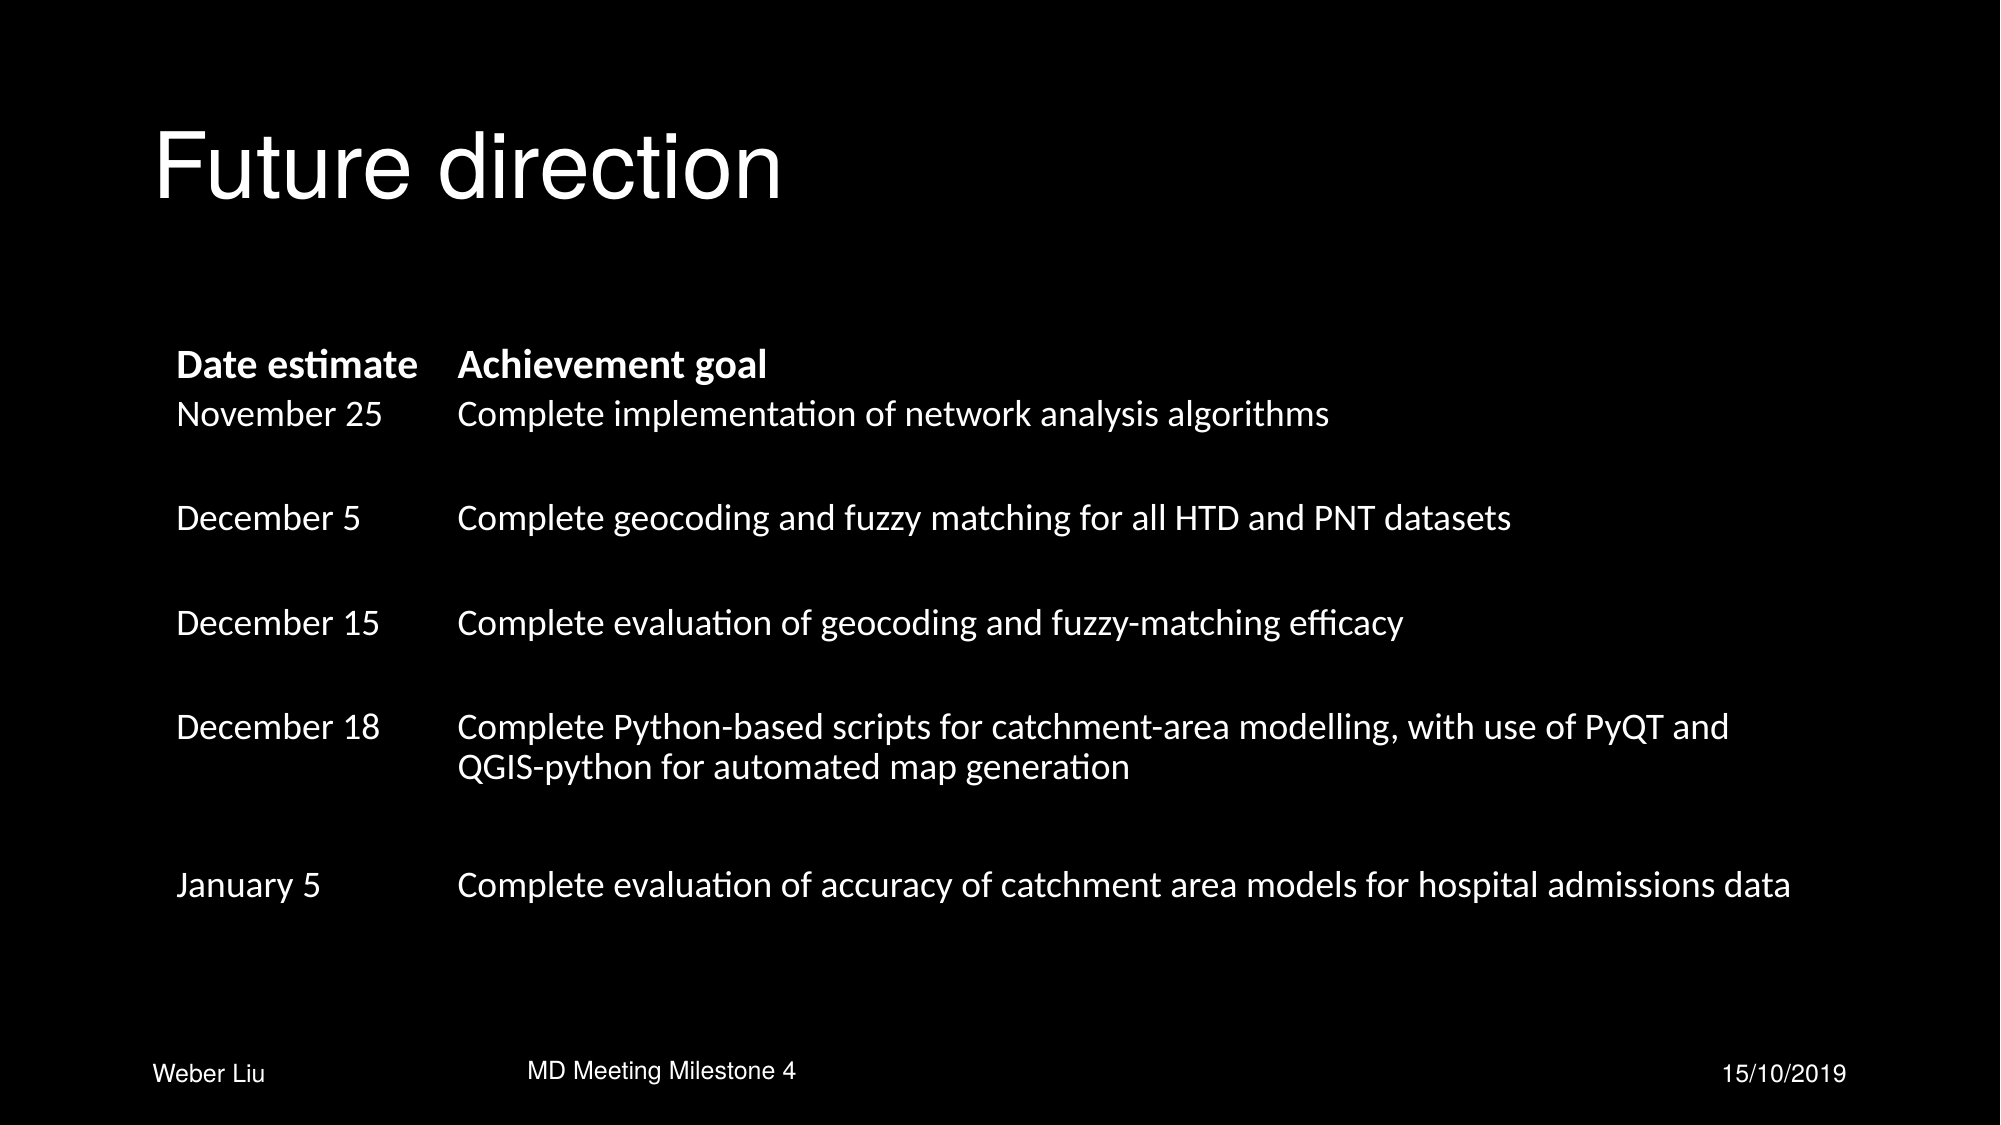

# Future direction
| Date estimate | Achievement goal |
| --- | --- |
| November 25 | Complete implementation of network analysis algorithms |
| December 5 | Complete geocoding and fuzzy matching for all HTD and PNT datasets |
| December 15 | Complete evaluation of geocoding and fuzzy-matching efficacy |
| December 18 | Complete Python-based scripts for catchment-area modelling, with use of PyQT and QGIS-python for automated map generation |
| January 5 | Complete evaluation of accuracy of catchment area models for hospital admissions data |
MD Meeting Milestone 4
Weber Liu
15/10/2019